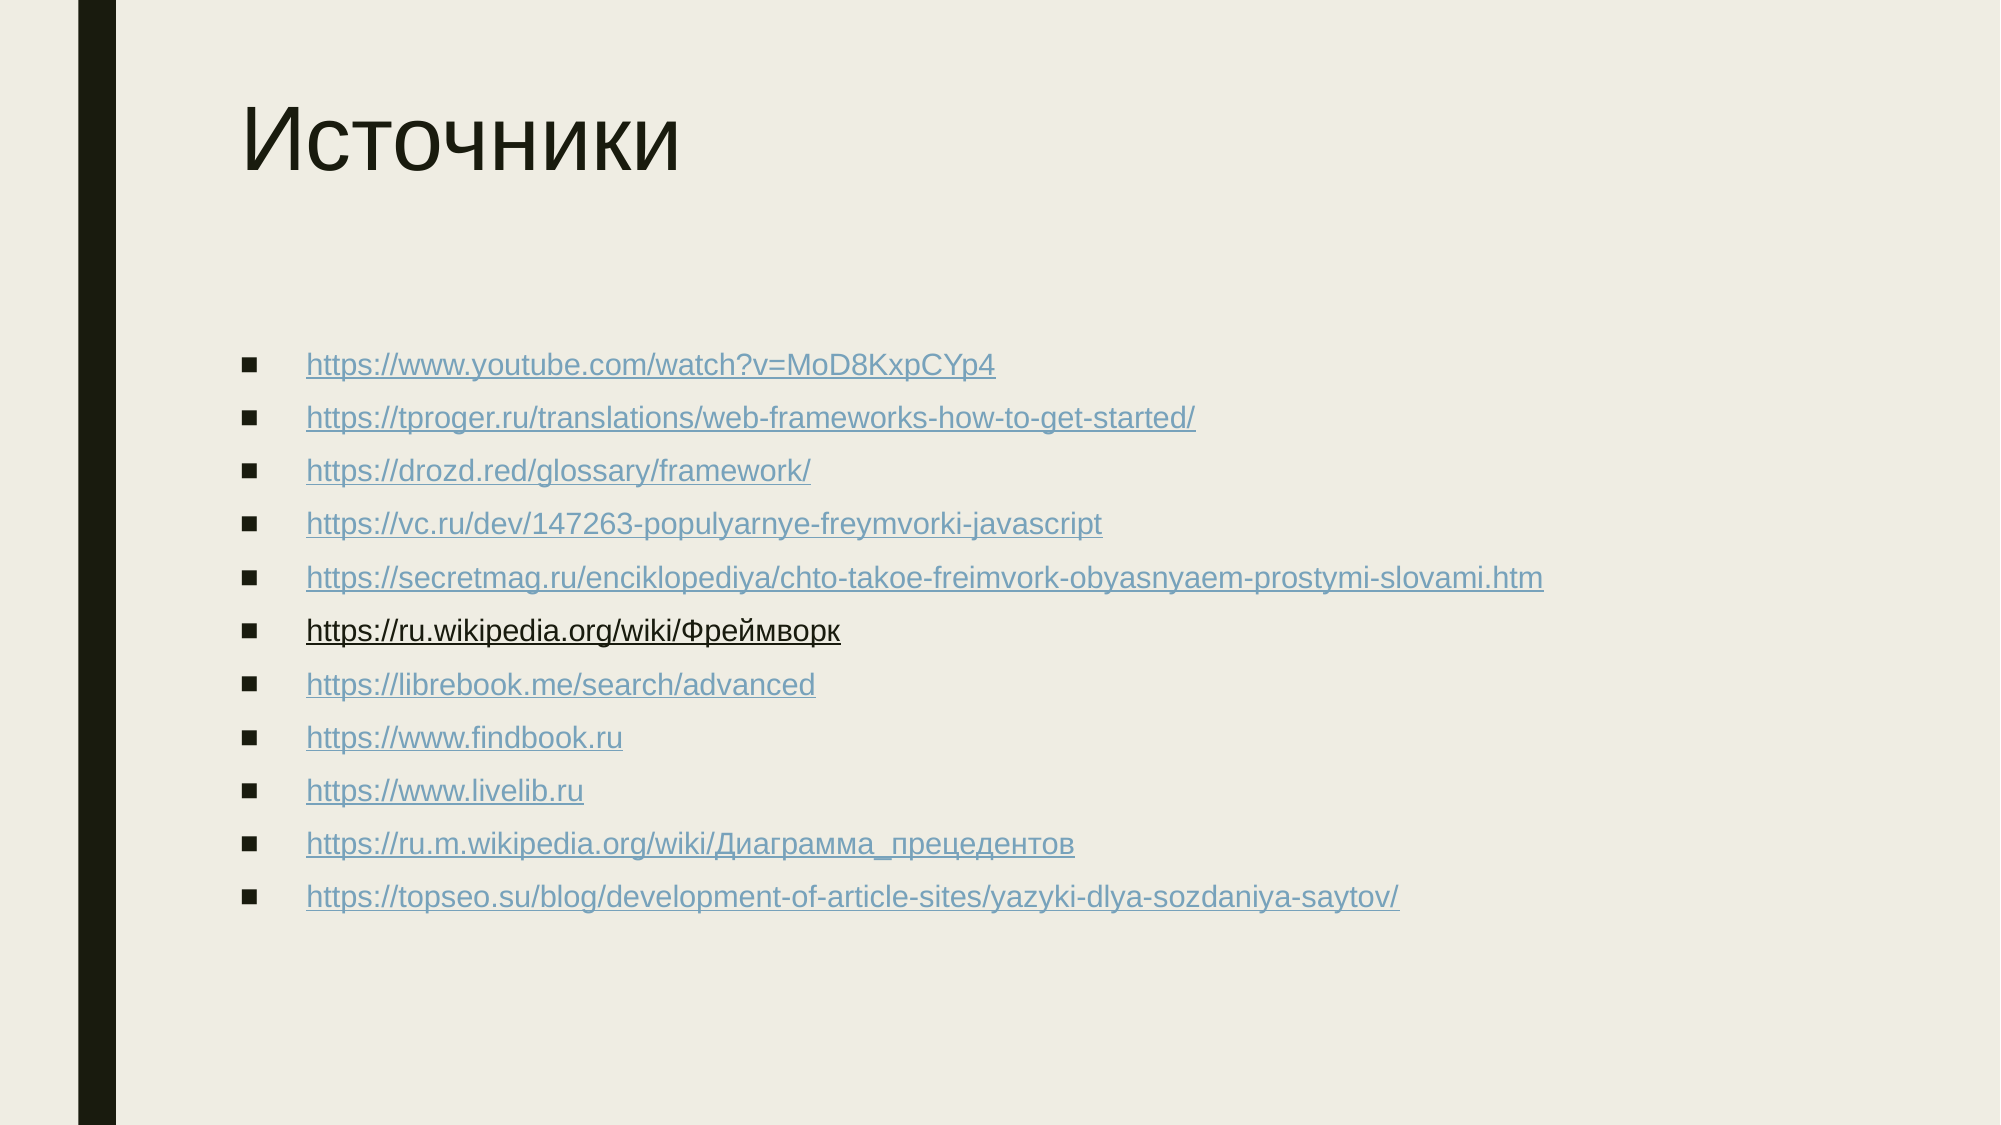

# Источники
https://www.youtube.com/watch?v=MoD8KxpCYp4
https://tproger.ru/translations/web-frameworks-how-to-get-started/
https://drozd.red/glossary/framework/
https://vc.ru/dev/147263-populyarnye-freymvorki-javascript
https://secretmag.ru/enciklopediya/chto-takoe-freimvork-obyasnyaem-prostymi-slovami.htm
https://ru.wikipedia.org/wiki/Фреймворк
https://librebook.me/search/advanced
https://www.findbook.ru
https://www.livelib.ru
https://ru.m.wikipedia.org/wiki/Диаграмма_прецедентов
https://topseo.su/blog/development-of-article-sites/yazyki-dlya-sozdaniya-saytov/